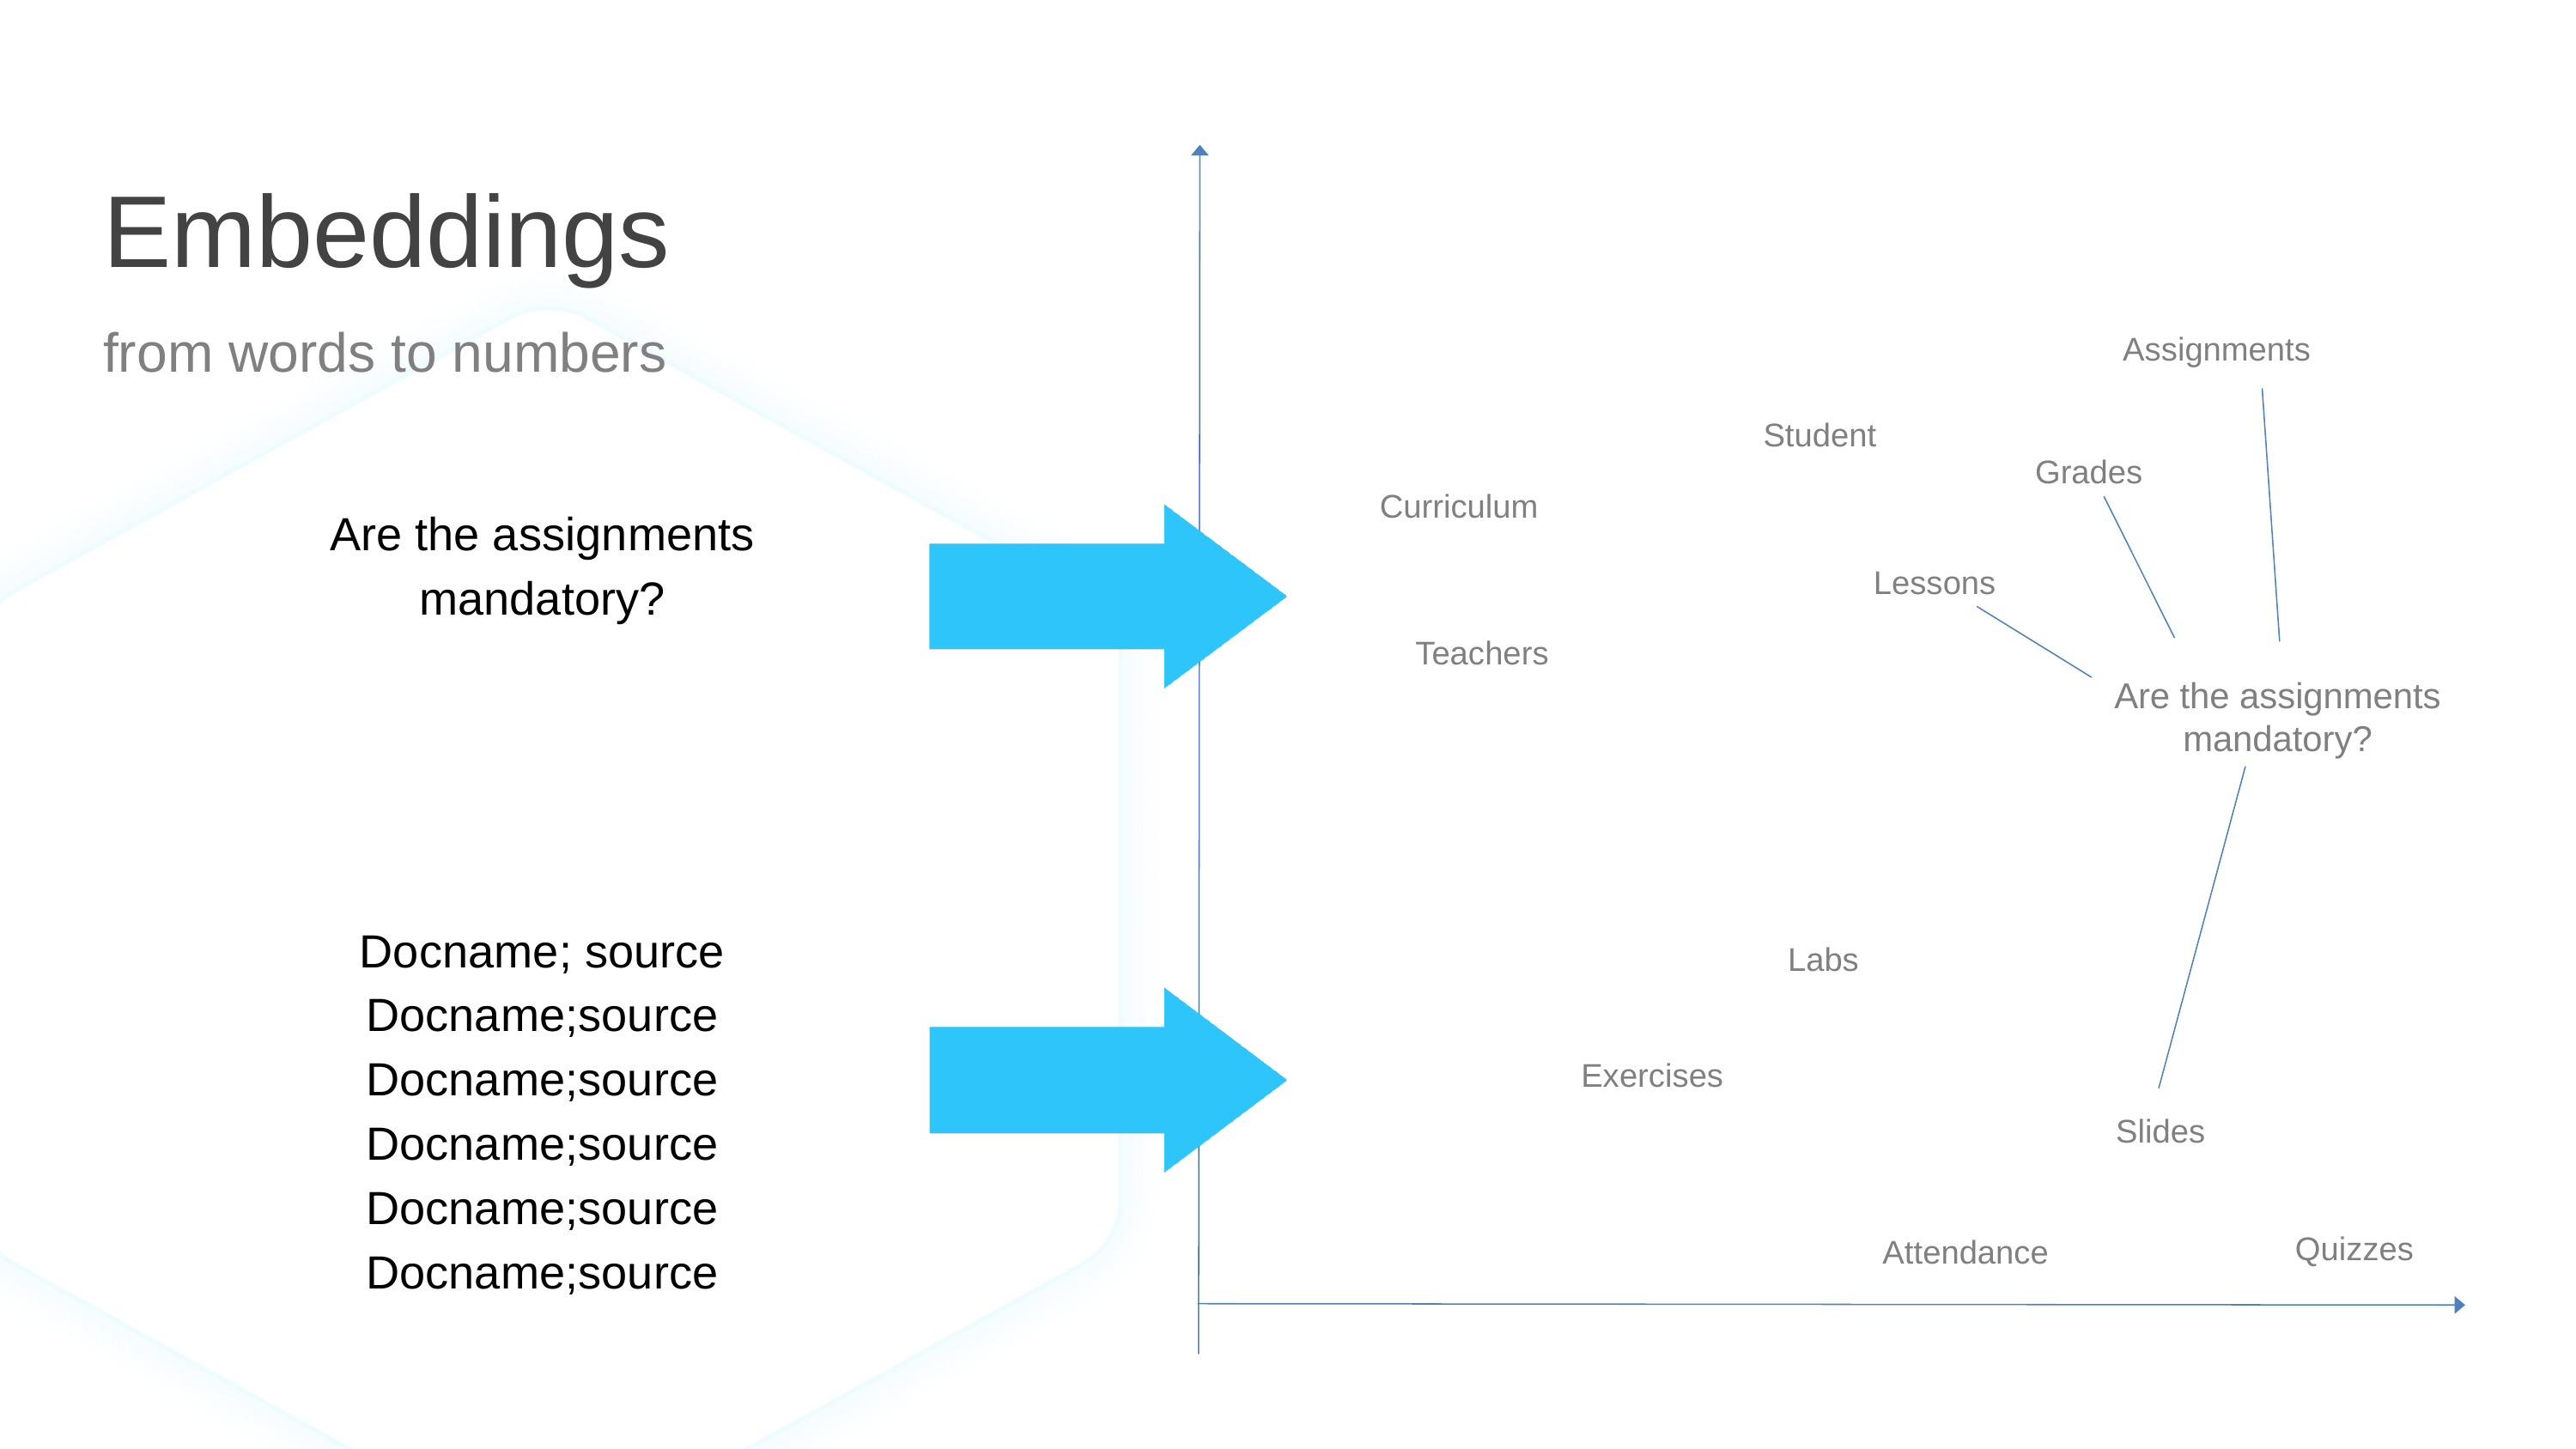

Embeddings

from words to numbers
Assignments

Student
Grades
Curriculum

Are the assignments mandatory?

Lessons

Teachers
Are the assignments mandatory?

Docname; source
Docname;source
Docname;source
Docname;source
Docname;source
Docname;source

Labs

Exercises
Slides
Quizzes
Attendance